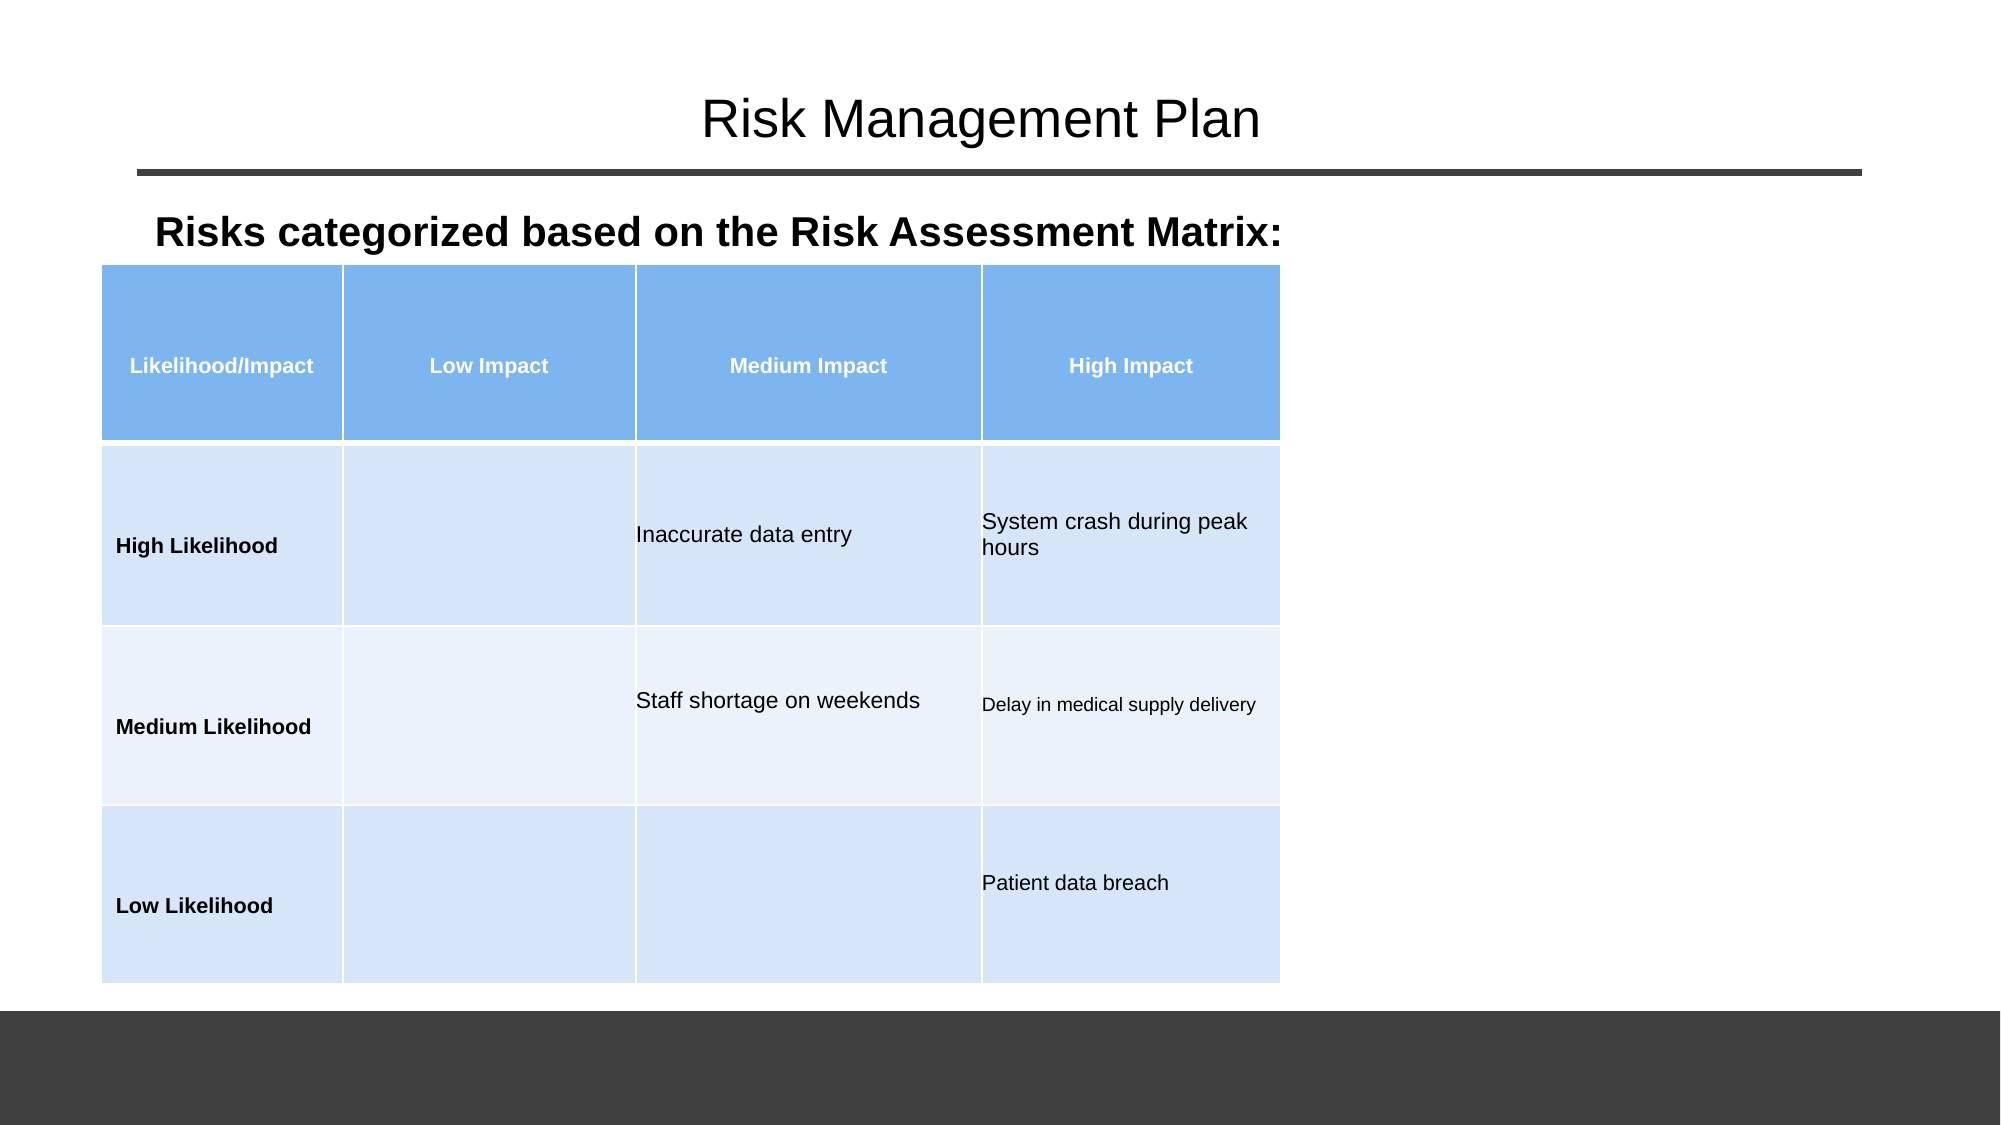

# Risk Management Plan
Risks categorized based on the Risk Assessment Matrix:

| Likelihood/Impact | Low Impact | Medium Impact | High Impact |
| --- | --- | --- | --- |
| High Likelihood |  | Inaccurate data entry | System crash during peak hours |
| Medium Likelihood |  | Staff shortage on weekends | Delay in medical supply delivery |
| Low Likelihood |  |  | Patient data breach |